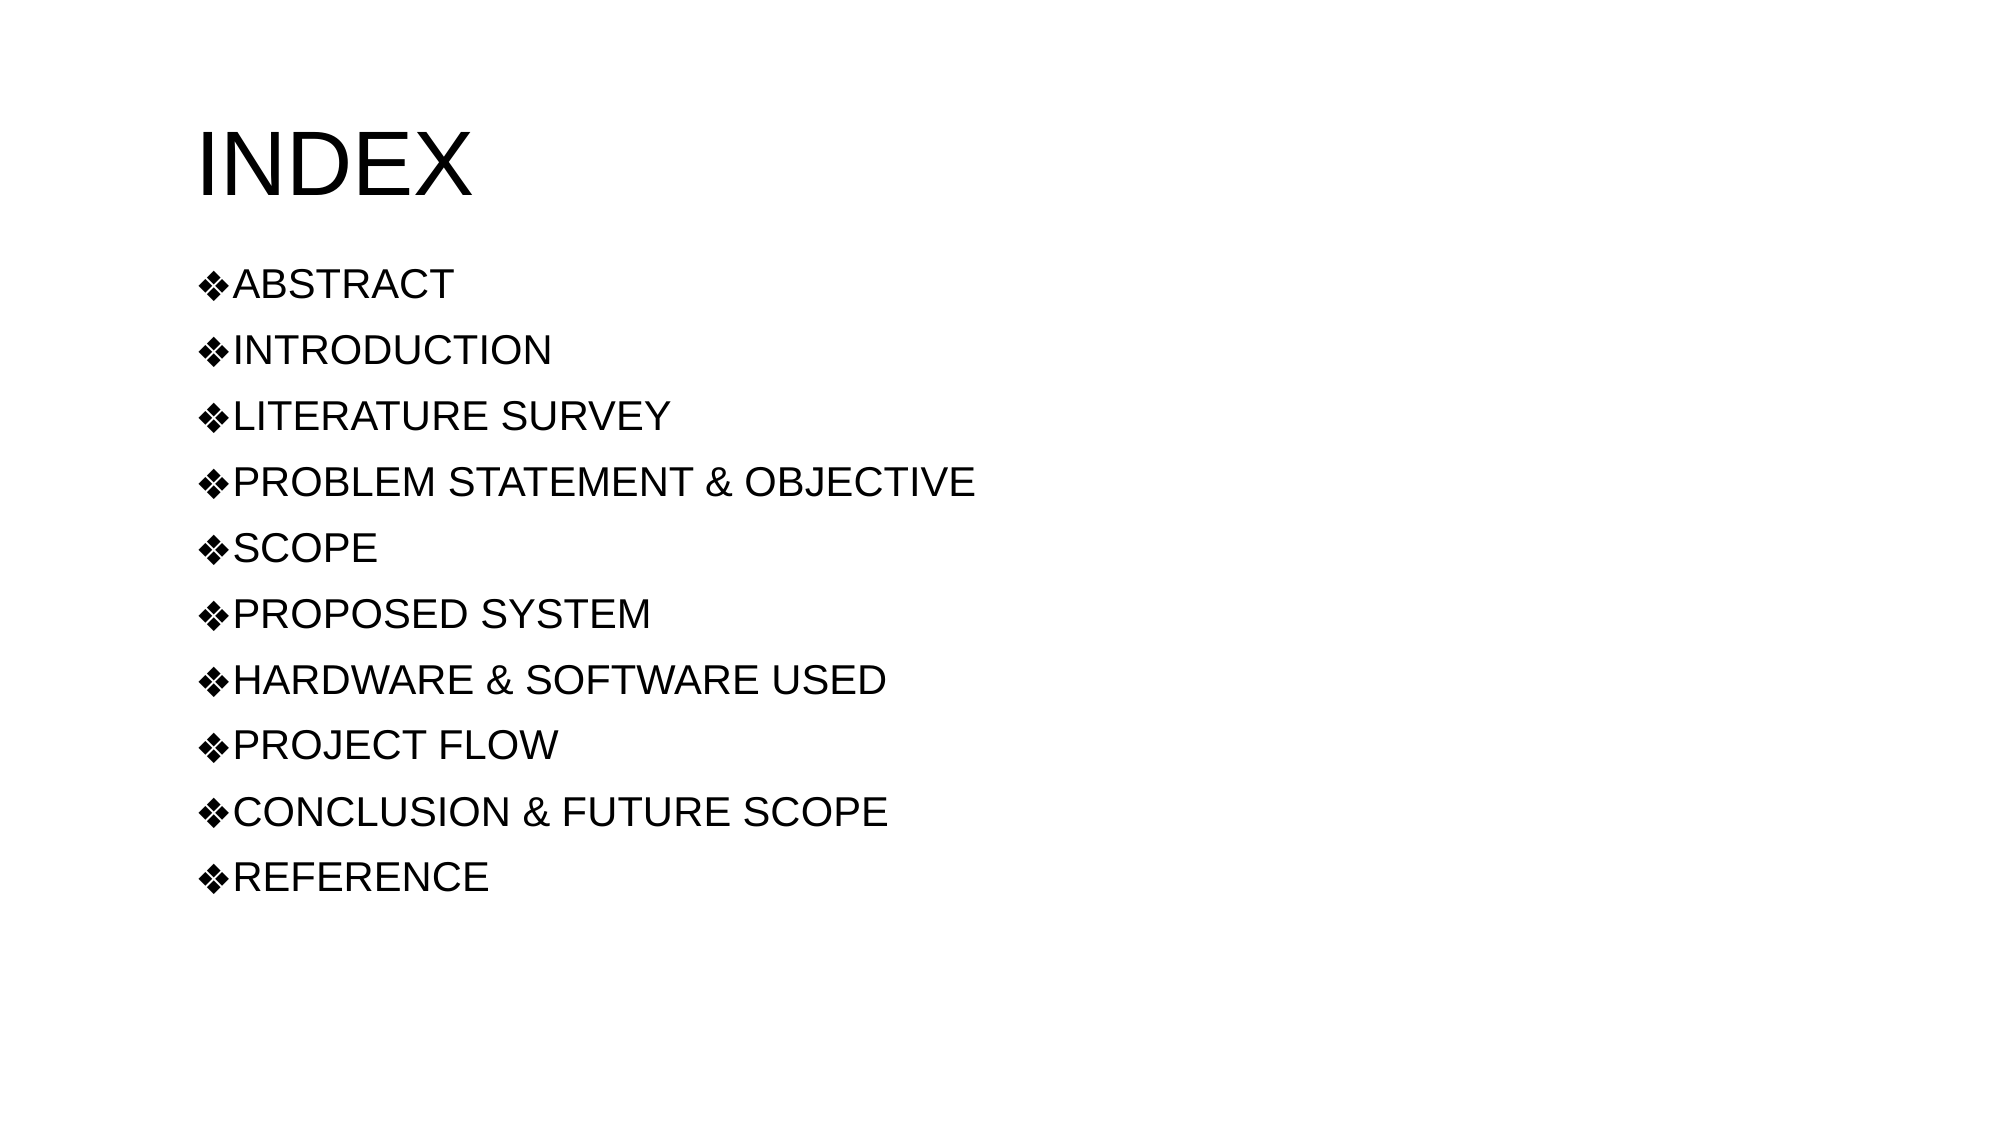

# INDEX
ABSTRACT
INTRODUCTION
LITERATURE SURVEY
PROBLEM STATEMENT & OBJECTIVE
SCOPE
PROPOSED SYSTEM
HARDWARE & SOFTWARE USED
PROJECT FLOW
CONCLUSION & FUTURE SCOPE
REFERENCE